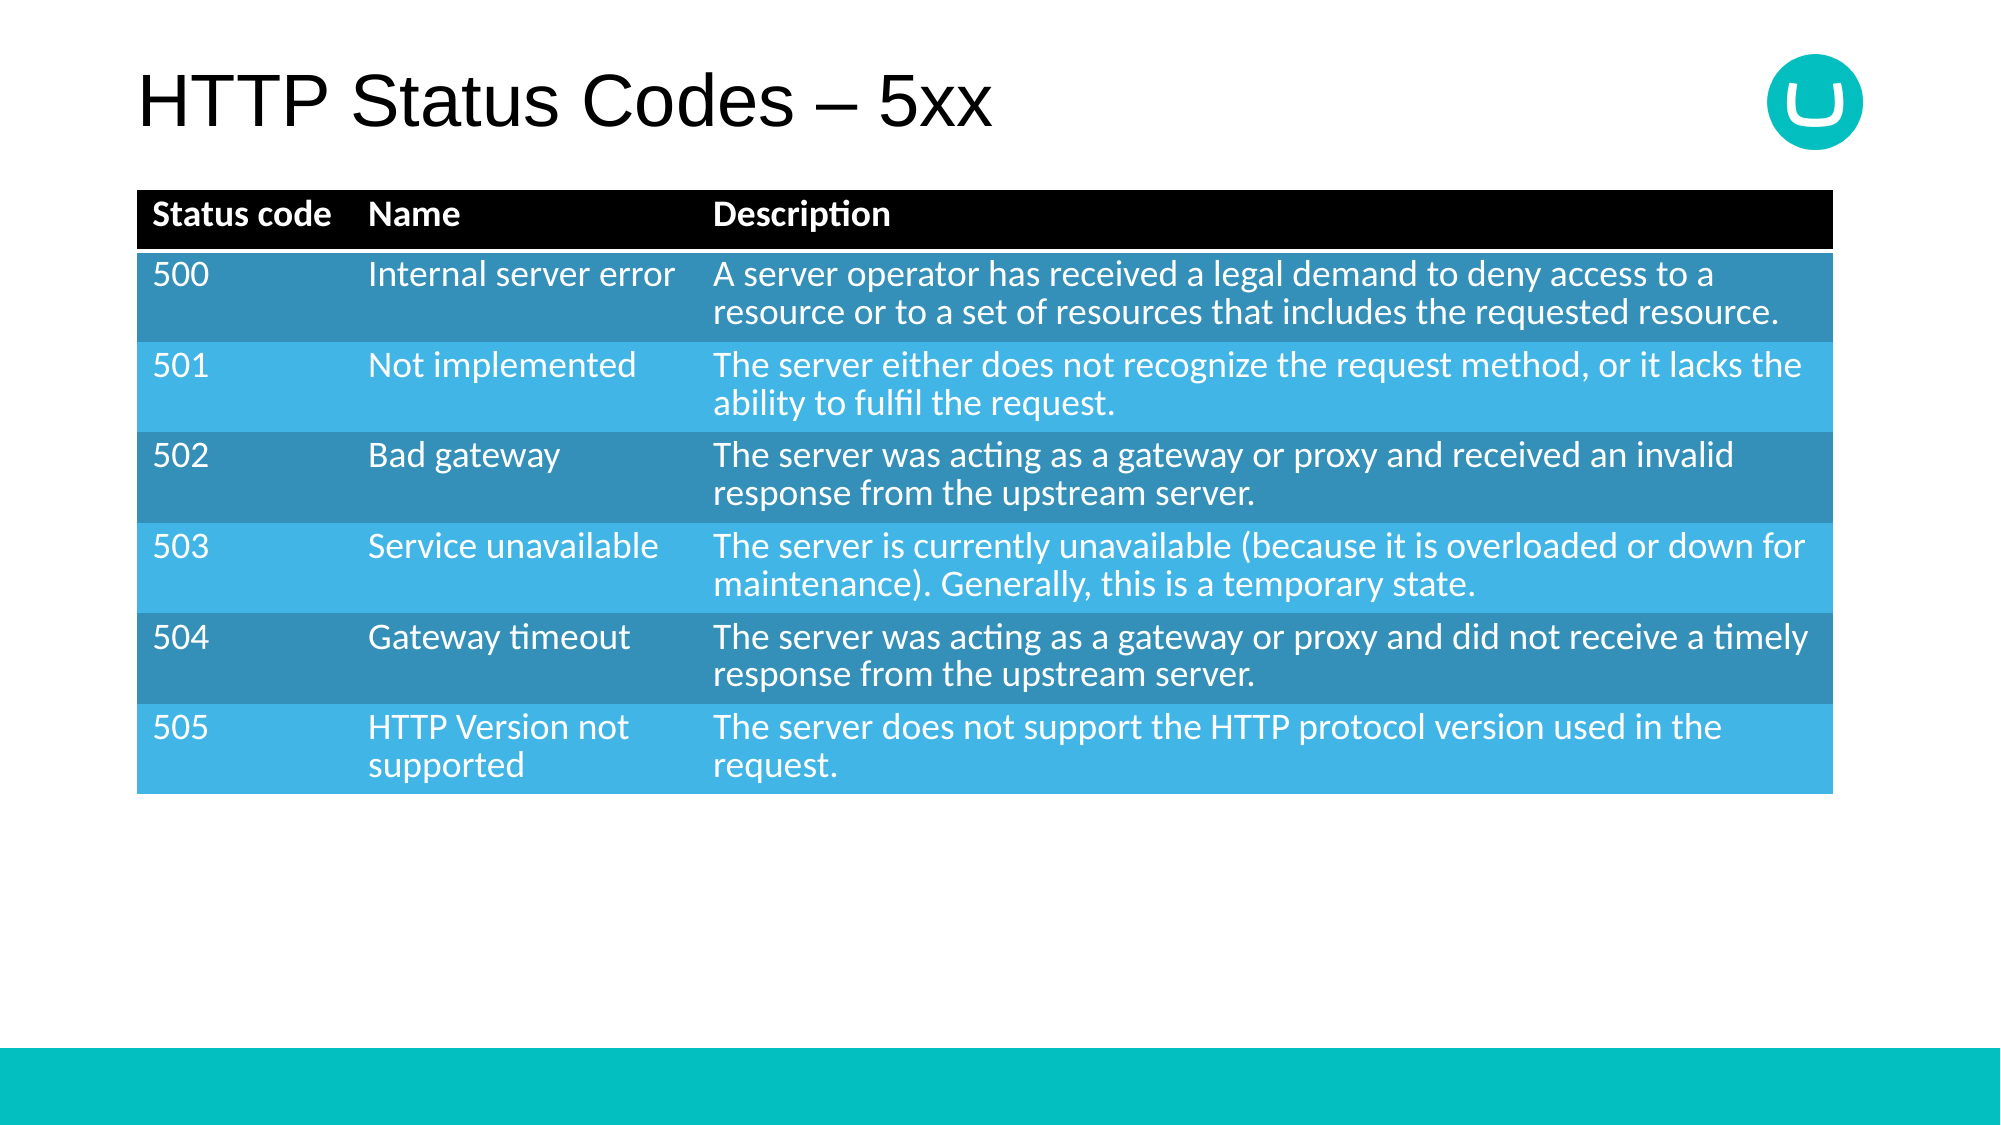

# HTTP Status Codes – 5xx
| Status code | Name | Description |
| --- | --- | --- |
| 500 | Internal server error | A server operator has received a legal demand to deny access to a resource or to a set of resources that includes the requested resource. |
| 501 | Not implemented | The server either does not recognize the request method, or it lacks the ability to fulfil the request. |
| 502 | Bad gateway | The server was acting as a gateway or proxy and received an invalid response from the upstream server. |
| 503 | Service unavailable | The server is currently unavailable (because it is overloaded or down for maintenance). Generally, this is a temporary state. |
| 504 | Gateway timeout | The server was acting as a gateway or proxy and did not receive a timely response from the upstream server. |
| 505 | HTTP Version not supported | The server does not support the HTTP protocol version used in the request. |